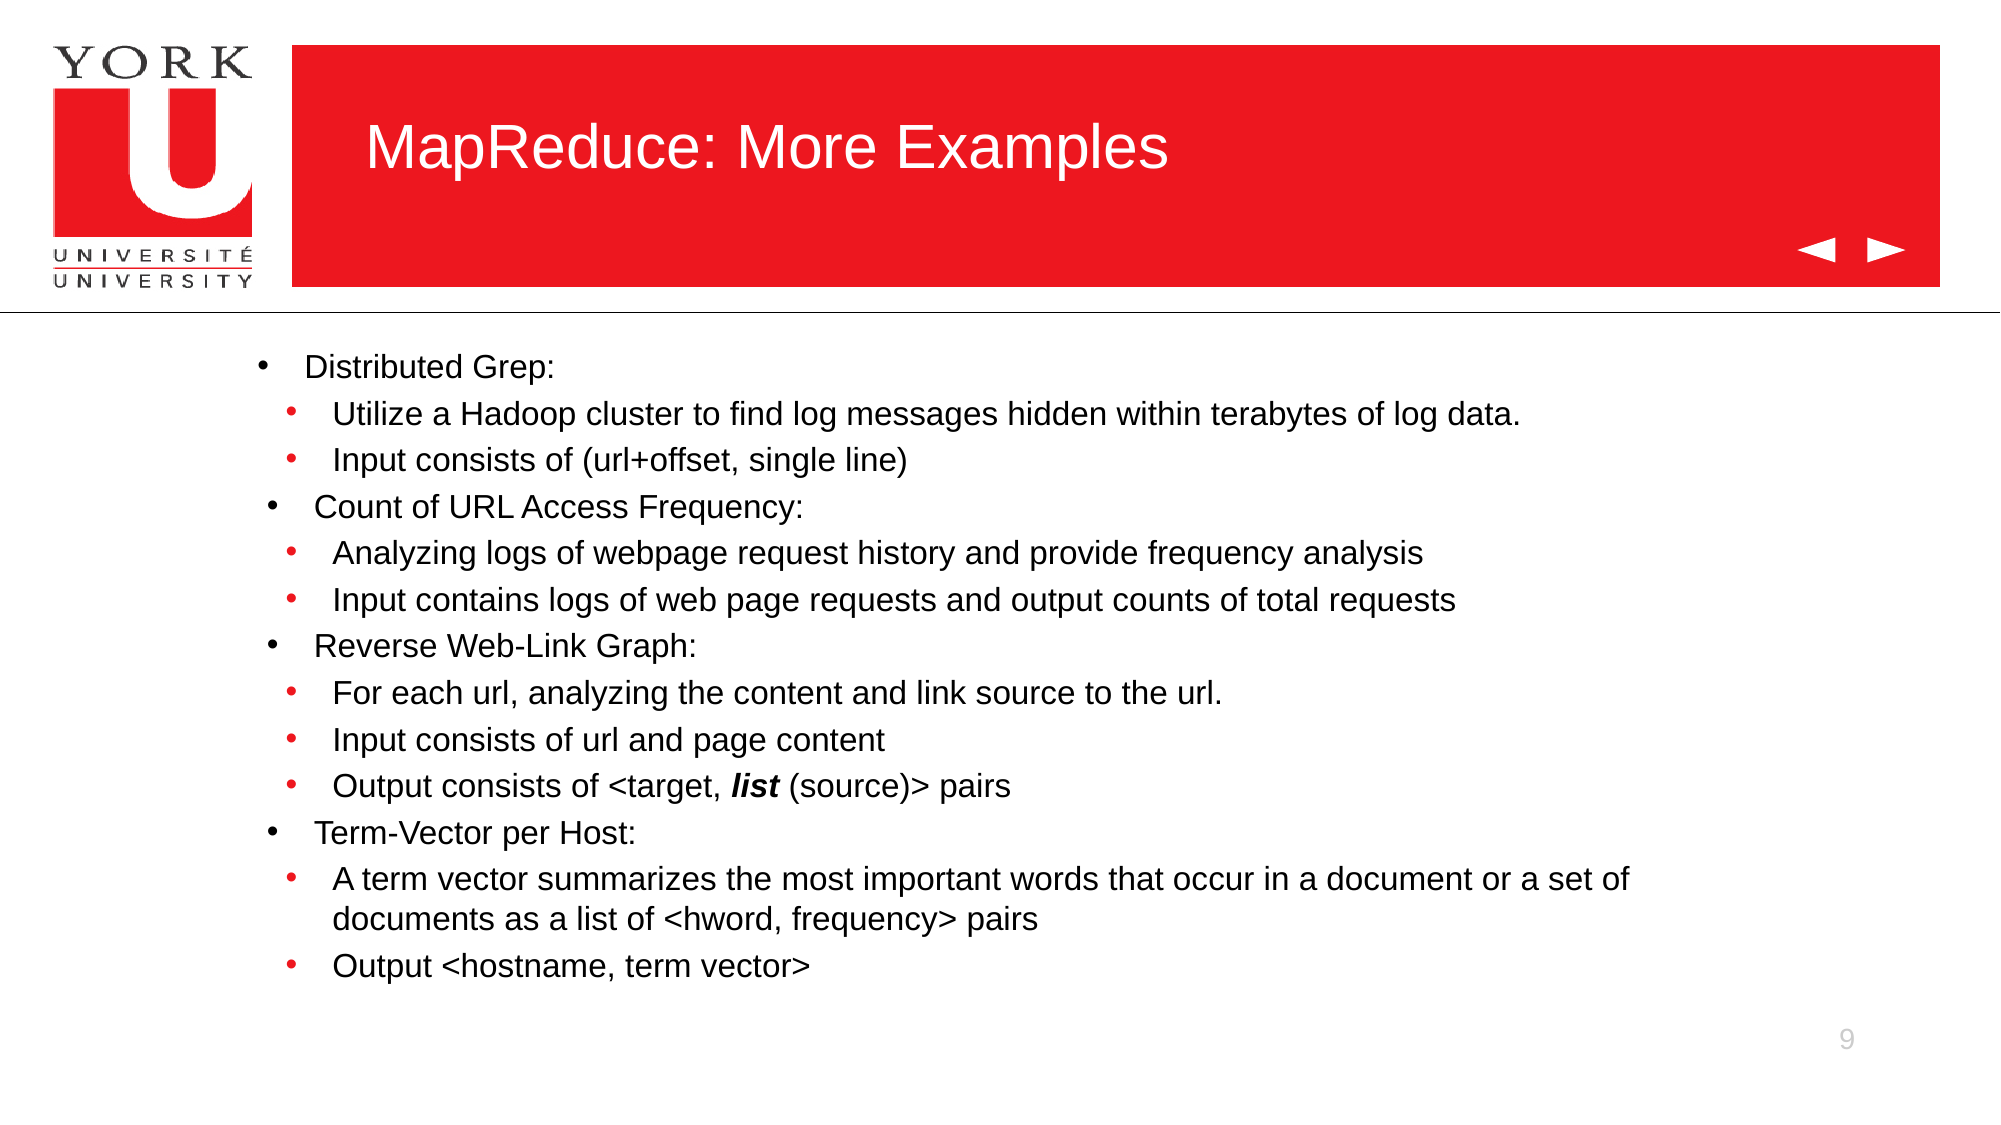

# MapReduce: More Examples
Distributed Grep:
Utilize a Hadoop cluster to find log messages hidden within terabytes of log data.
Input consists of (url+offset, single line)
Count of URL Access Frequency:
Analyzing logs of webpage request history and provide frequency analysis
Input contains logs of web page requests and output counts of total requests
Reverse Web-Link Graph:
For each url, analyzing the content and link source to the url.
Input consists of url and page content
Output consists of <target, list (source)> pairs
Term-Vector per Host:
A term vector summarizes the most important words that occur in a document or a set of documents as a list of <hword, frequency> pairs
Output <hostname, term vector>

9